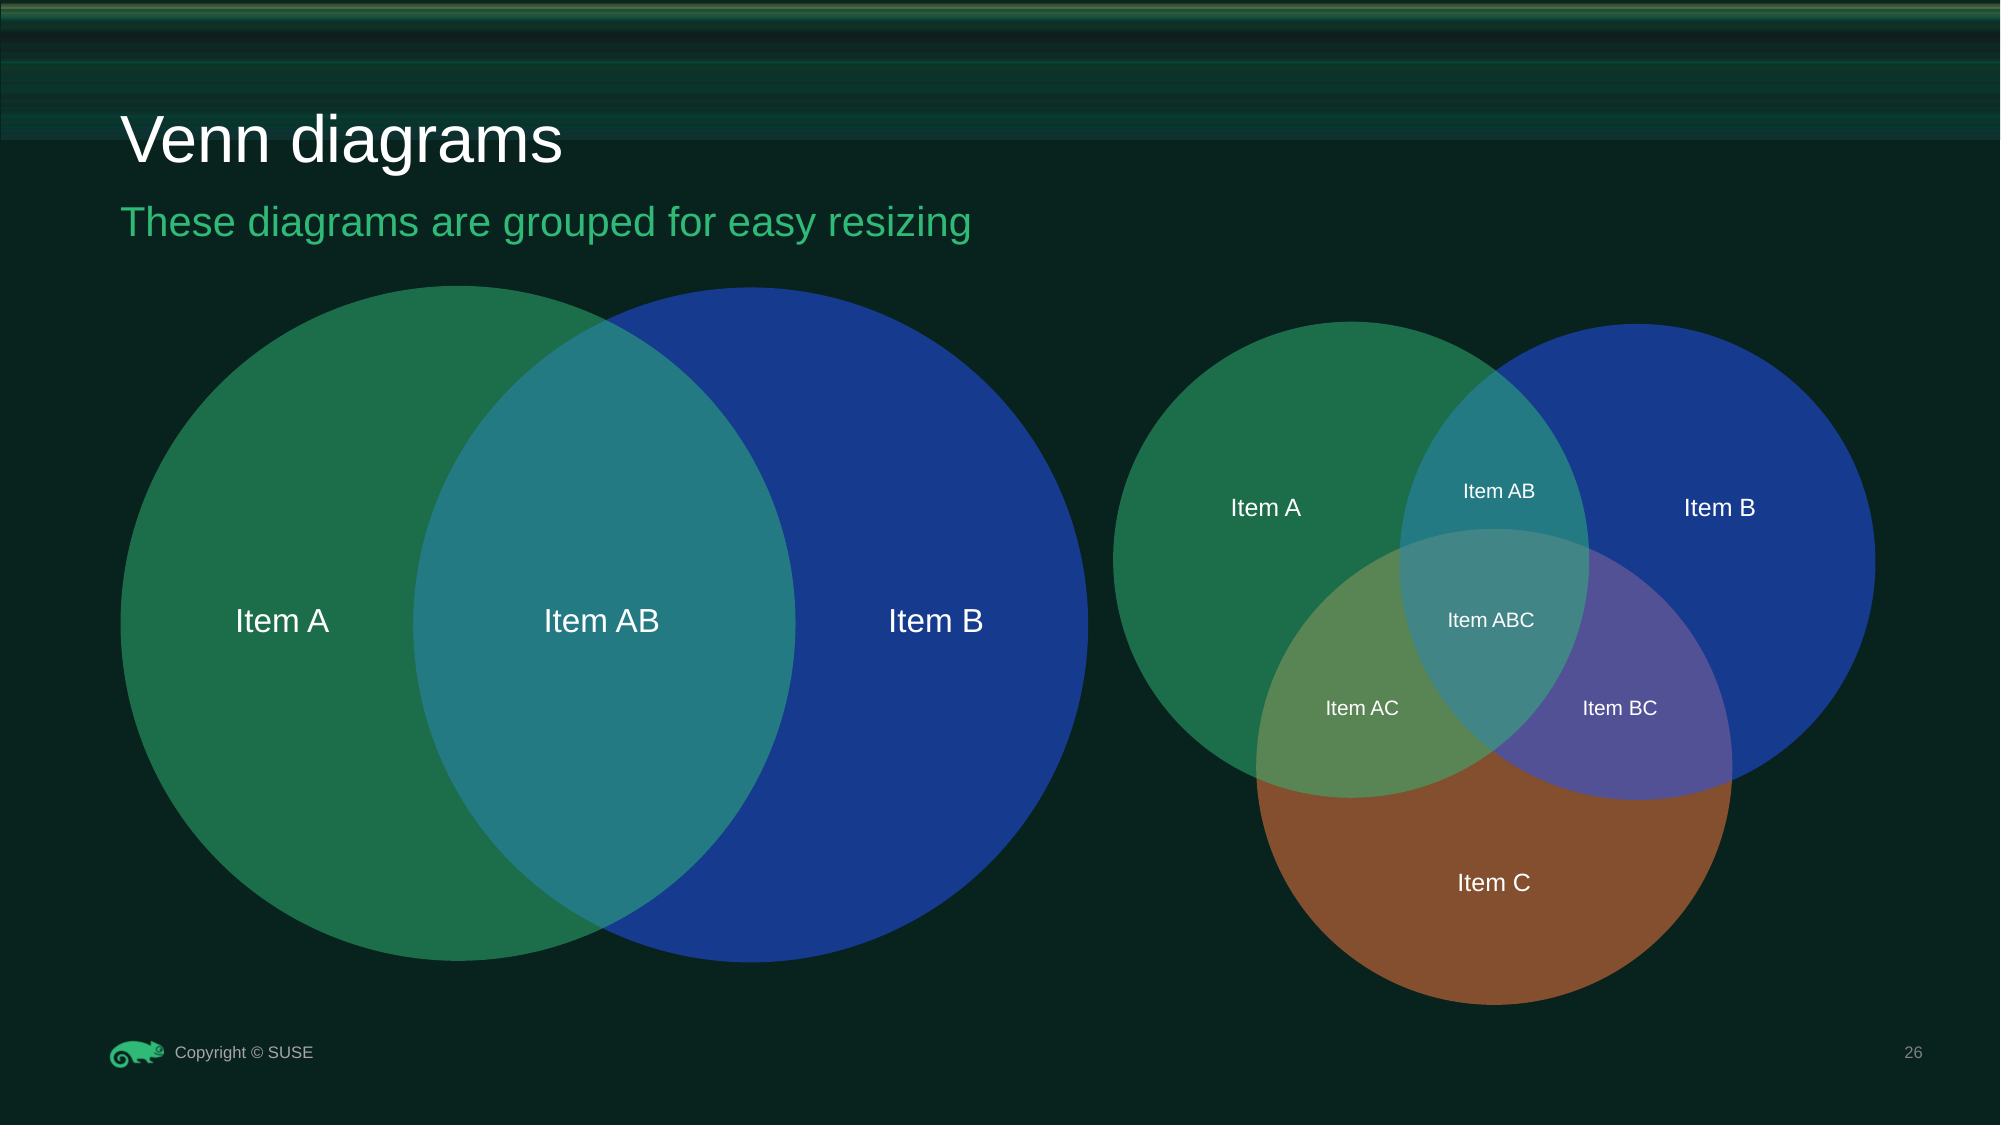

# Venn diagrams
These diagrams are grouped for easy resizing

Item A
Item AB
Item B

Item AB
Item A
Item B

Item ABC
Item AC
Item BC
Item C
26